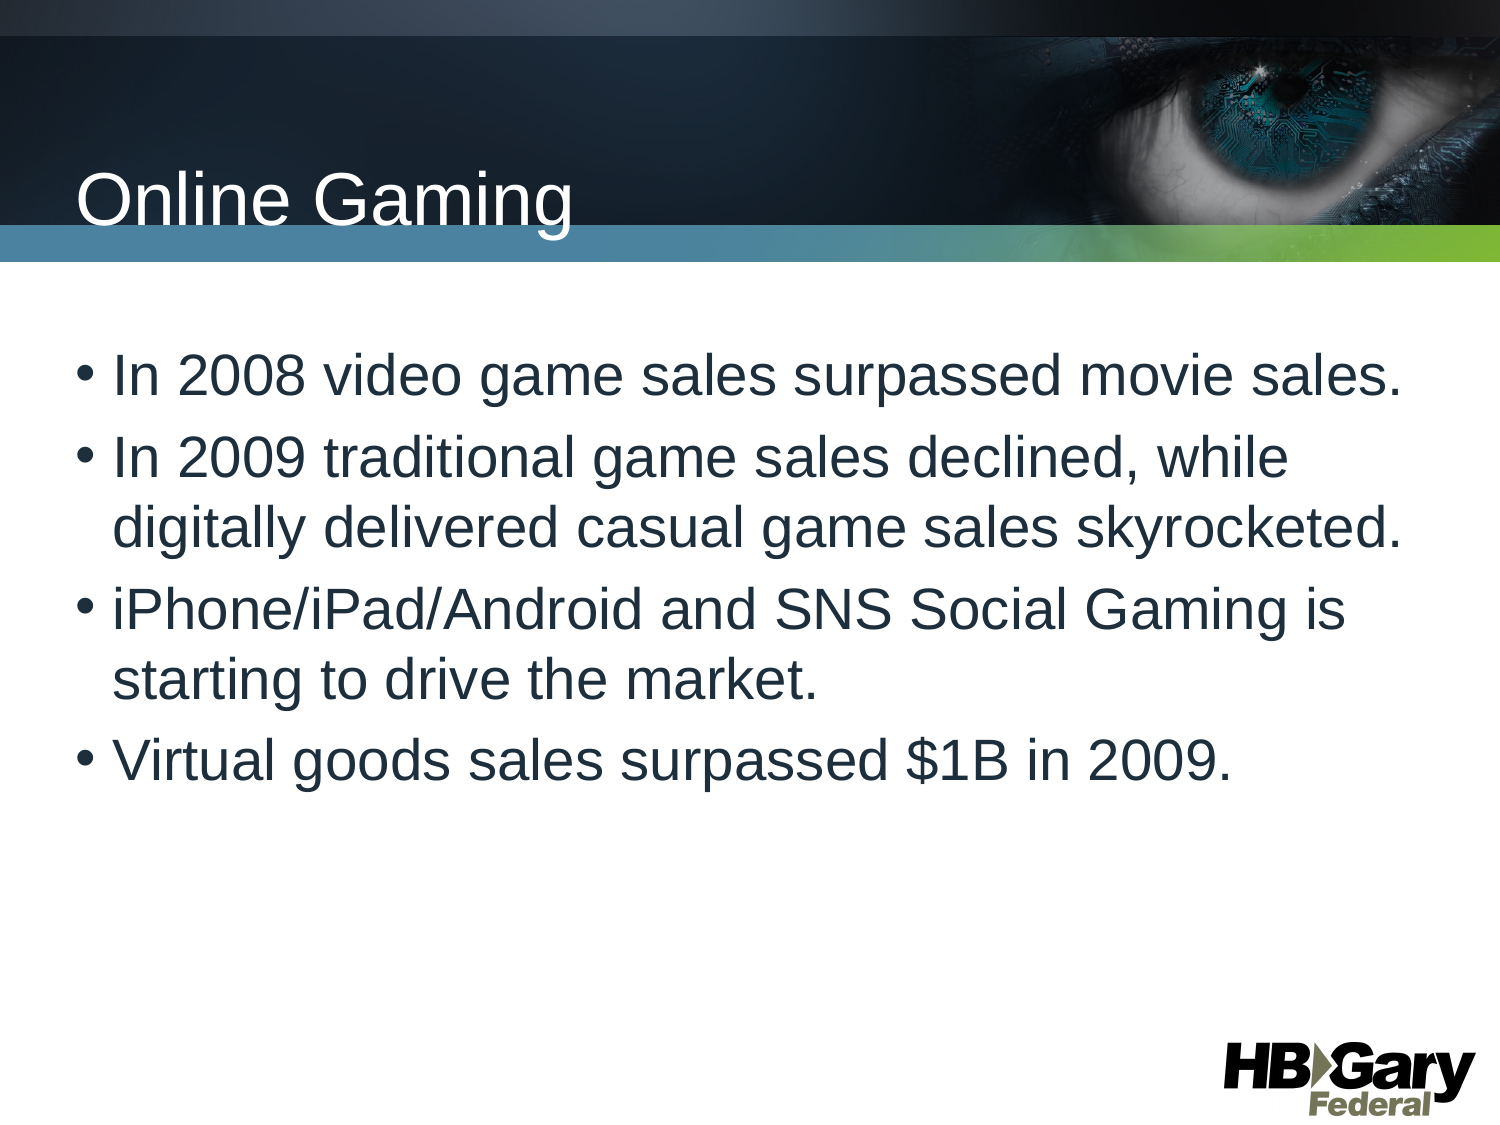

# Online Gaming
In 2008 video game sales surpassed movie sales.
In 2009 traditional game sales declined, while digitally delivered casual game sales skyrocketed.
iPhone/iPad/Android and SNS Social Gaming is starting to drive the market.
Virtual goods sales surpassed $1B in 2009.